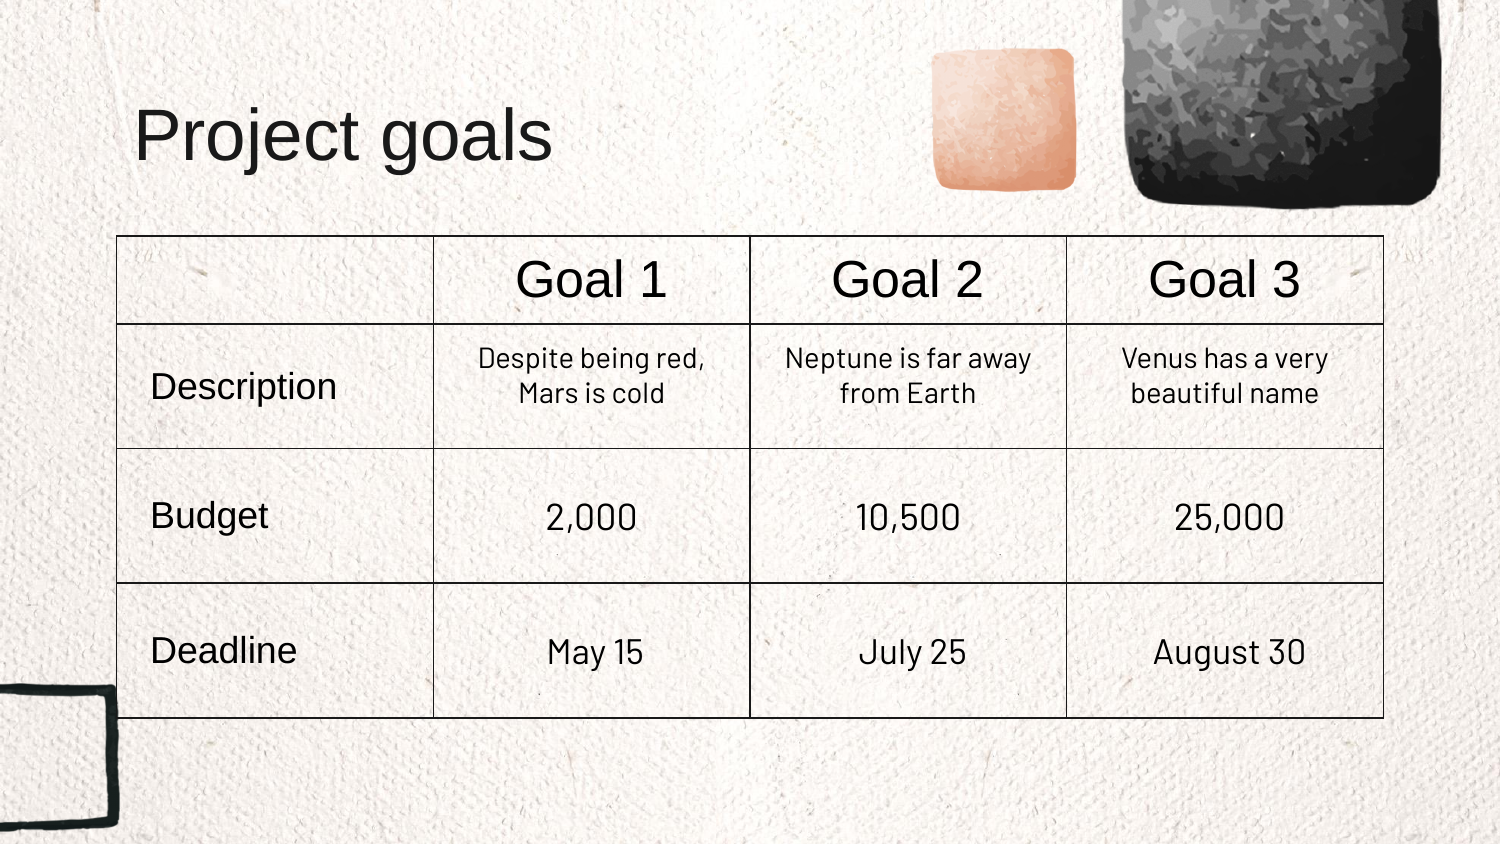

# Project goals
|  | Goal 1 | Goal 2 | Goal 3 |
| --- | --- | --- | --- |
| Description | Despite being red, Mars is cold | Neptune is far away from Earth | Venus has a very beautiful name |
| Budget | 2,000 | 10,500 | 25,000 |
| Deadline | May 15 | July 25 | August 30 |